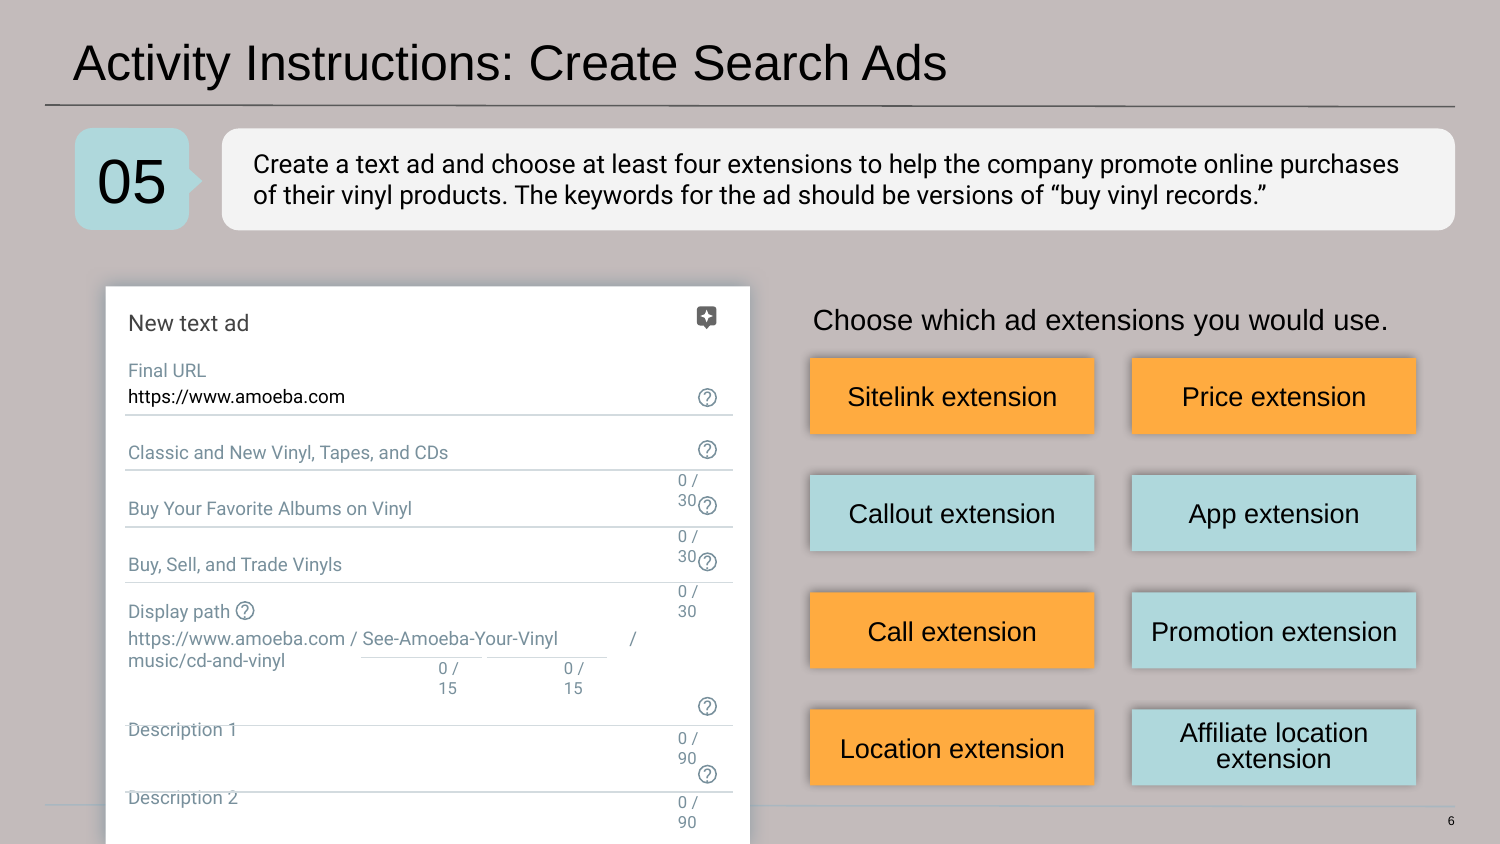

# Activity Instructions: Create Search Ads
05

Create a text ad and choose at least four extensions to help the company promote online purchases of their vinyl products. The keywords for the ad should be versions of “buy vinyl records.”

New text ad

Final URL
https://www.amoeba.com
Classic and New Vinyl, Tapes, and CDs
Buy Your Favorite Albums on Vinyl
Buy, Sell, and Trade Vinyls
Display path
https://www.amoeba.com / See-Amoeba-Your-Vinyl               / music/cd-and-vinyl
Description 1
Description 2

?

?

0 / 30
?

0 / 30
?

0 / 30
?

0 / 15
0 / 15
?

0 / 90
?

0 / 90
Choose which ad extensions you would use.
Sitelink extension
Price extension
Callout extension
App extension
Promotion extension
Call extension
Affiliate location extension
Location extension
6